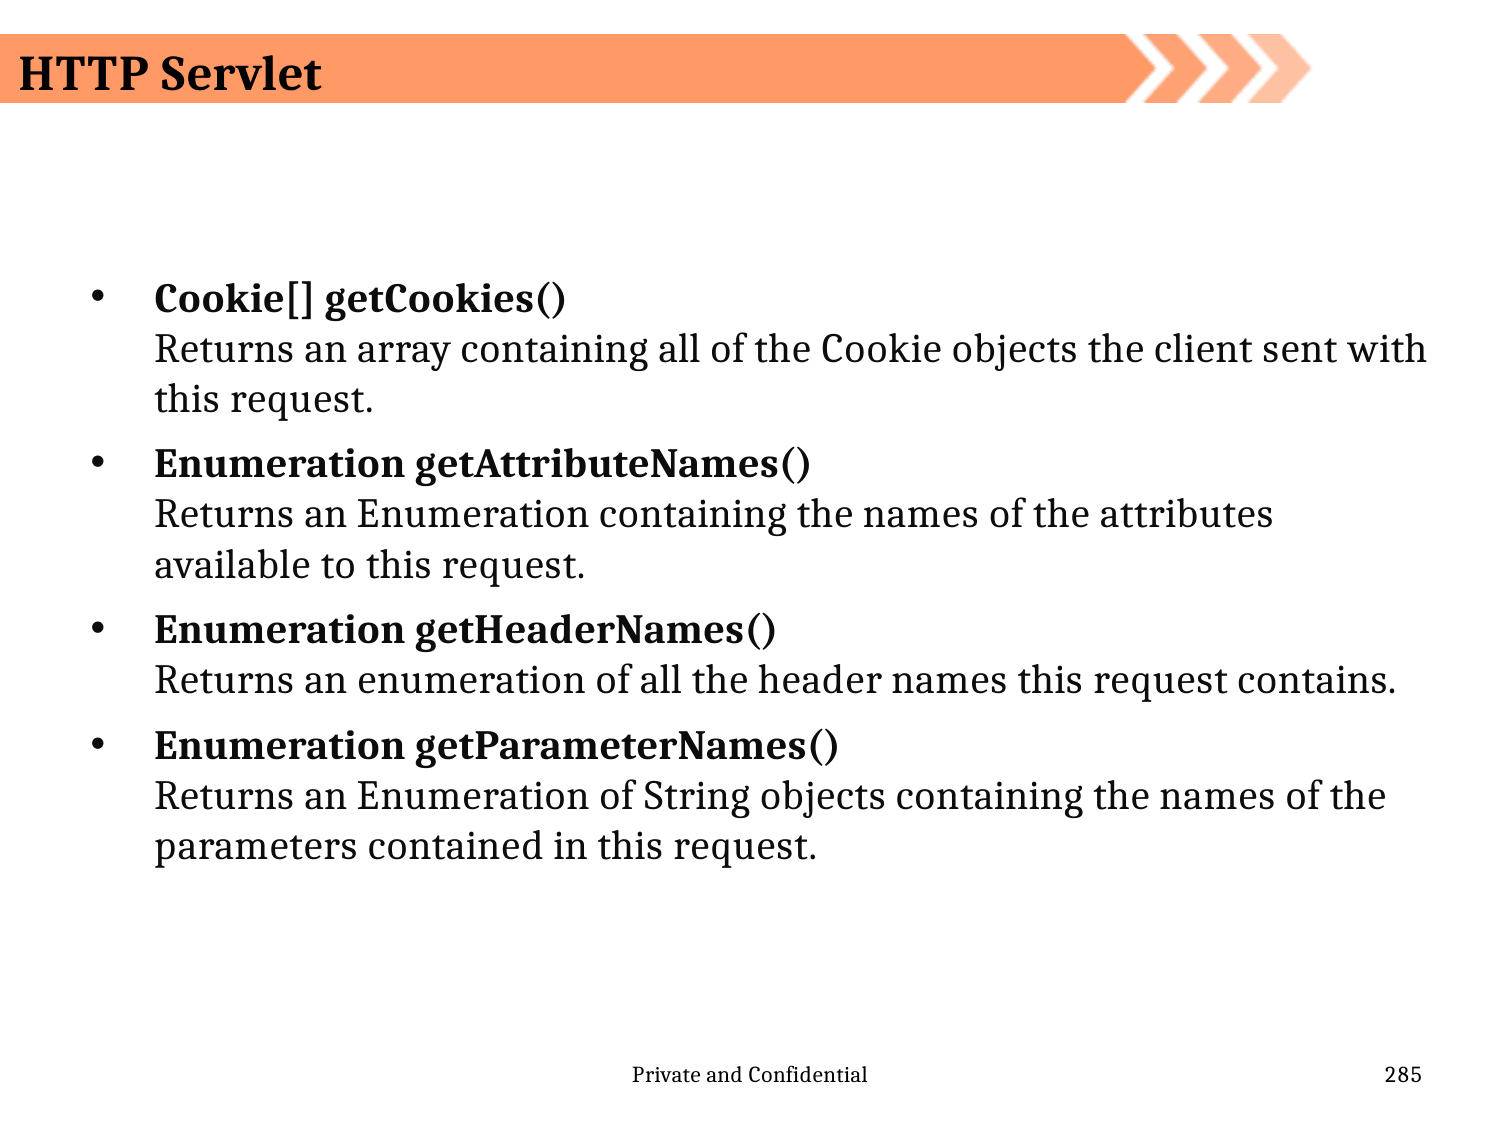

# HTTP Servlet
Cookie[] getCookies()
Returns an array containing all of the Cookie objects the client sent with this request.
Enumeration getAttributeNames()
Returns an Enumeration containing the names of the attributes available to this request.
Enumeration getHeaderNames()
Returns an enumeration of all the header names this request contains.
Enumeration getParameterNames()
Returns an Enumeration of String objects containing the names of the parameters contained in this request.